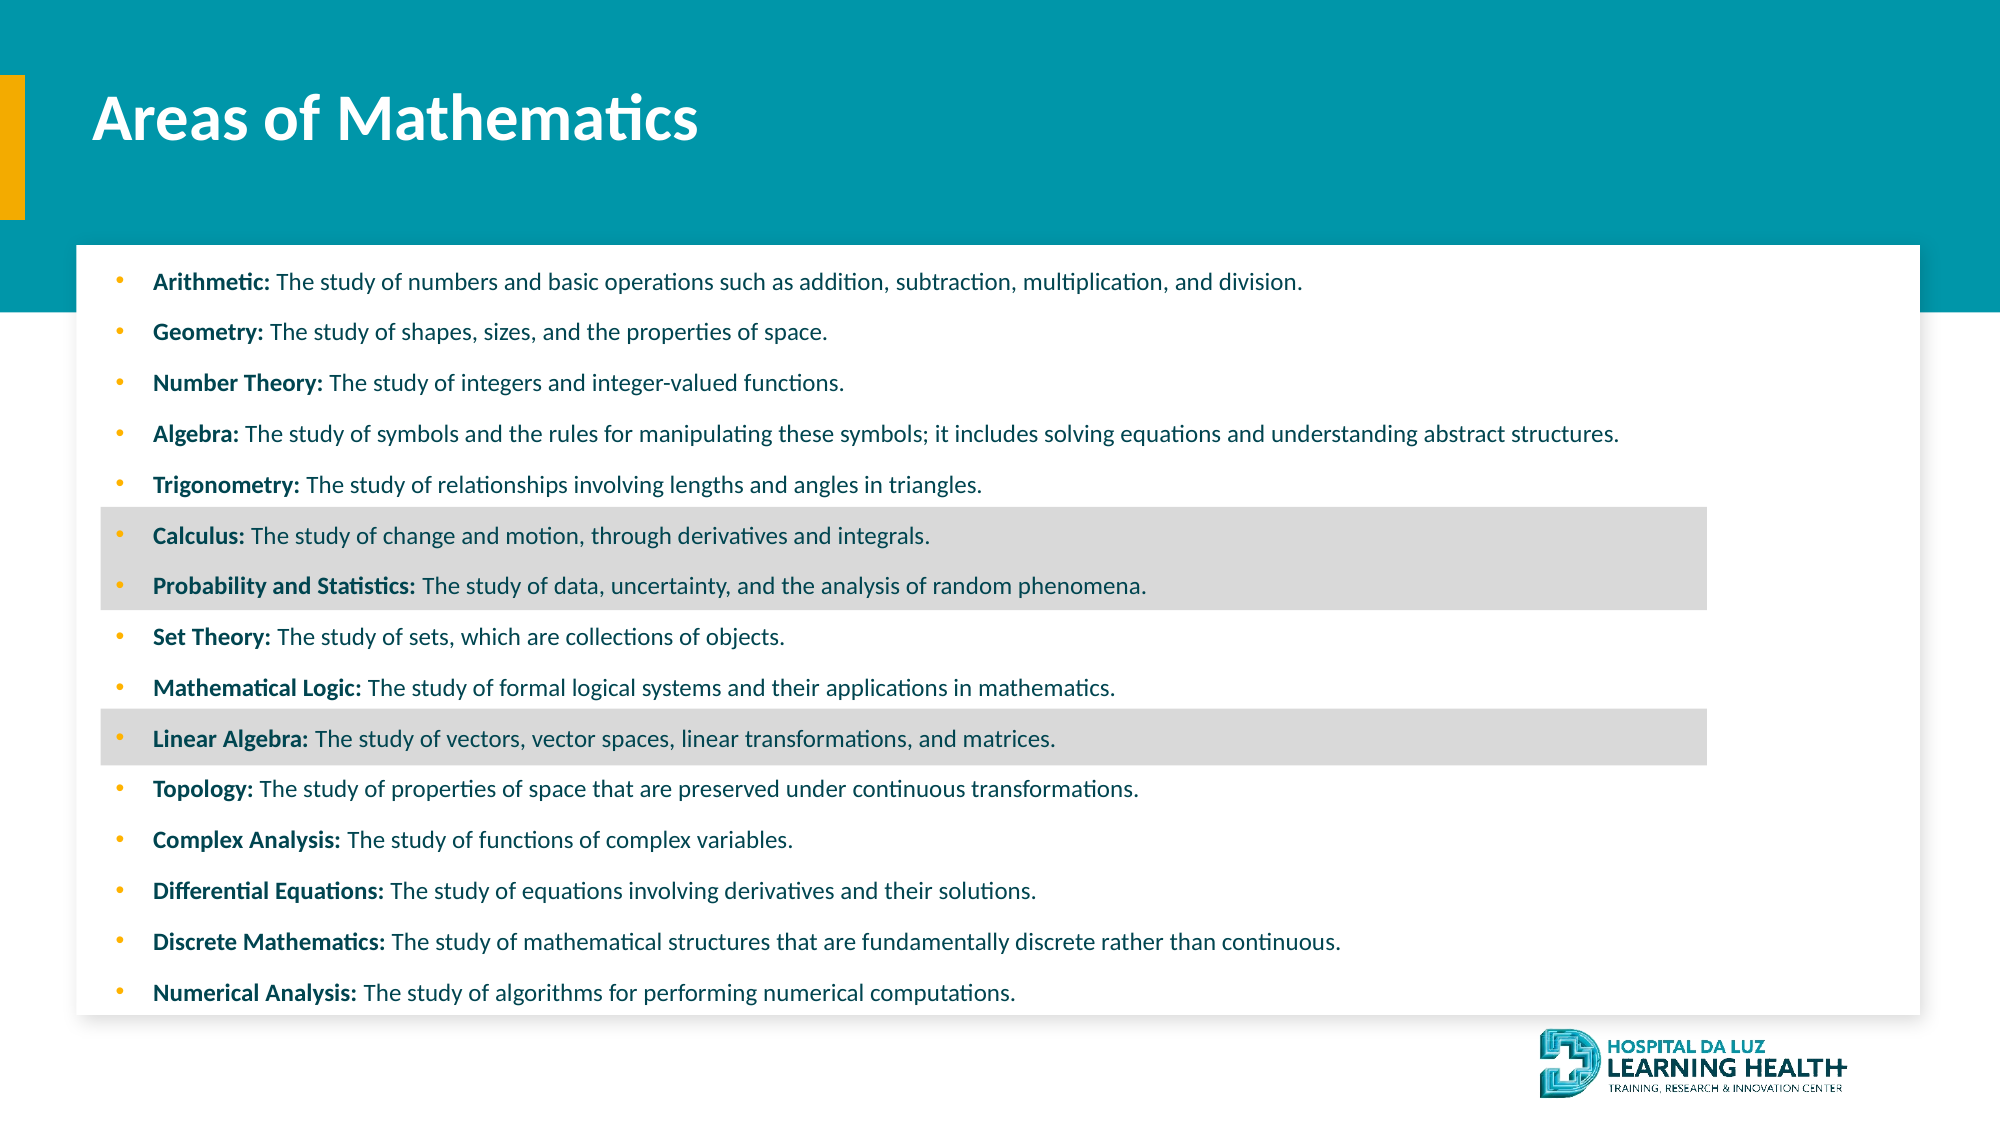

Areas of Mathematics
Arithmetic: The study of numbers and basic operations such as addition, subtraction, multiplication, and division.
Geometry: The study of shapes, sizes, and the properties of space.
Number Theory: The study of integers and integer-valued functions.
Algebra: The study of symbols and the rules for manipulating these symbols; it includes solving equations and understanding abstract structures.
Trigonometry: The study of relationships involving lengths and angles in triangles.
Calculus: The study of change and motion, through derivatives and integrals.
Probability and Statistics: The study of data, uncertainty, and the analysis of random phenomena.
Set Theory: The study of sets, which are collections of objects.
Mathematical Logic: The study of formal logical systems and their applications in mathematics.
Linear Algebra: The study of vectors, vector spaces, linear transformations, and matrices.
Topology: The study of properties of space that are preserved under continuous transformations.
Complex Analysis: The study of functions of complex variables.
Differential Equations: The study of equations involving derivatives and their solutions.
Discrete Mathematics: The study of mathematical structures that are fundamentally discrete rather than continuous.
Numerical Analysis: The study of algorithms for performing numerical computations.